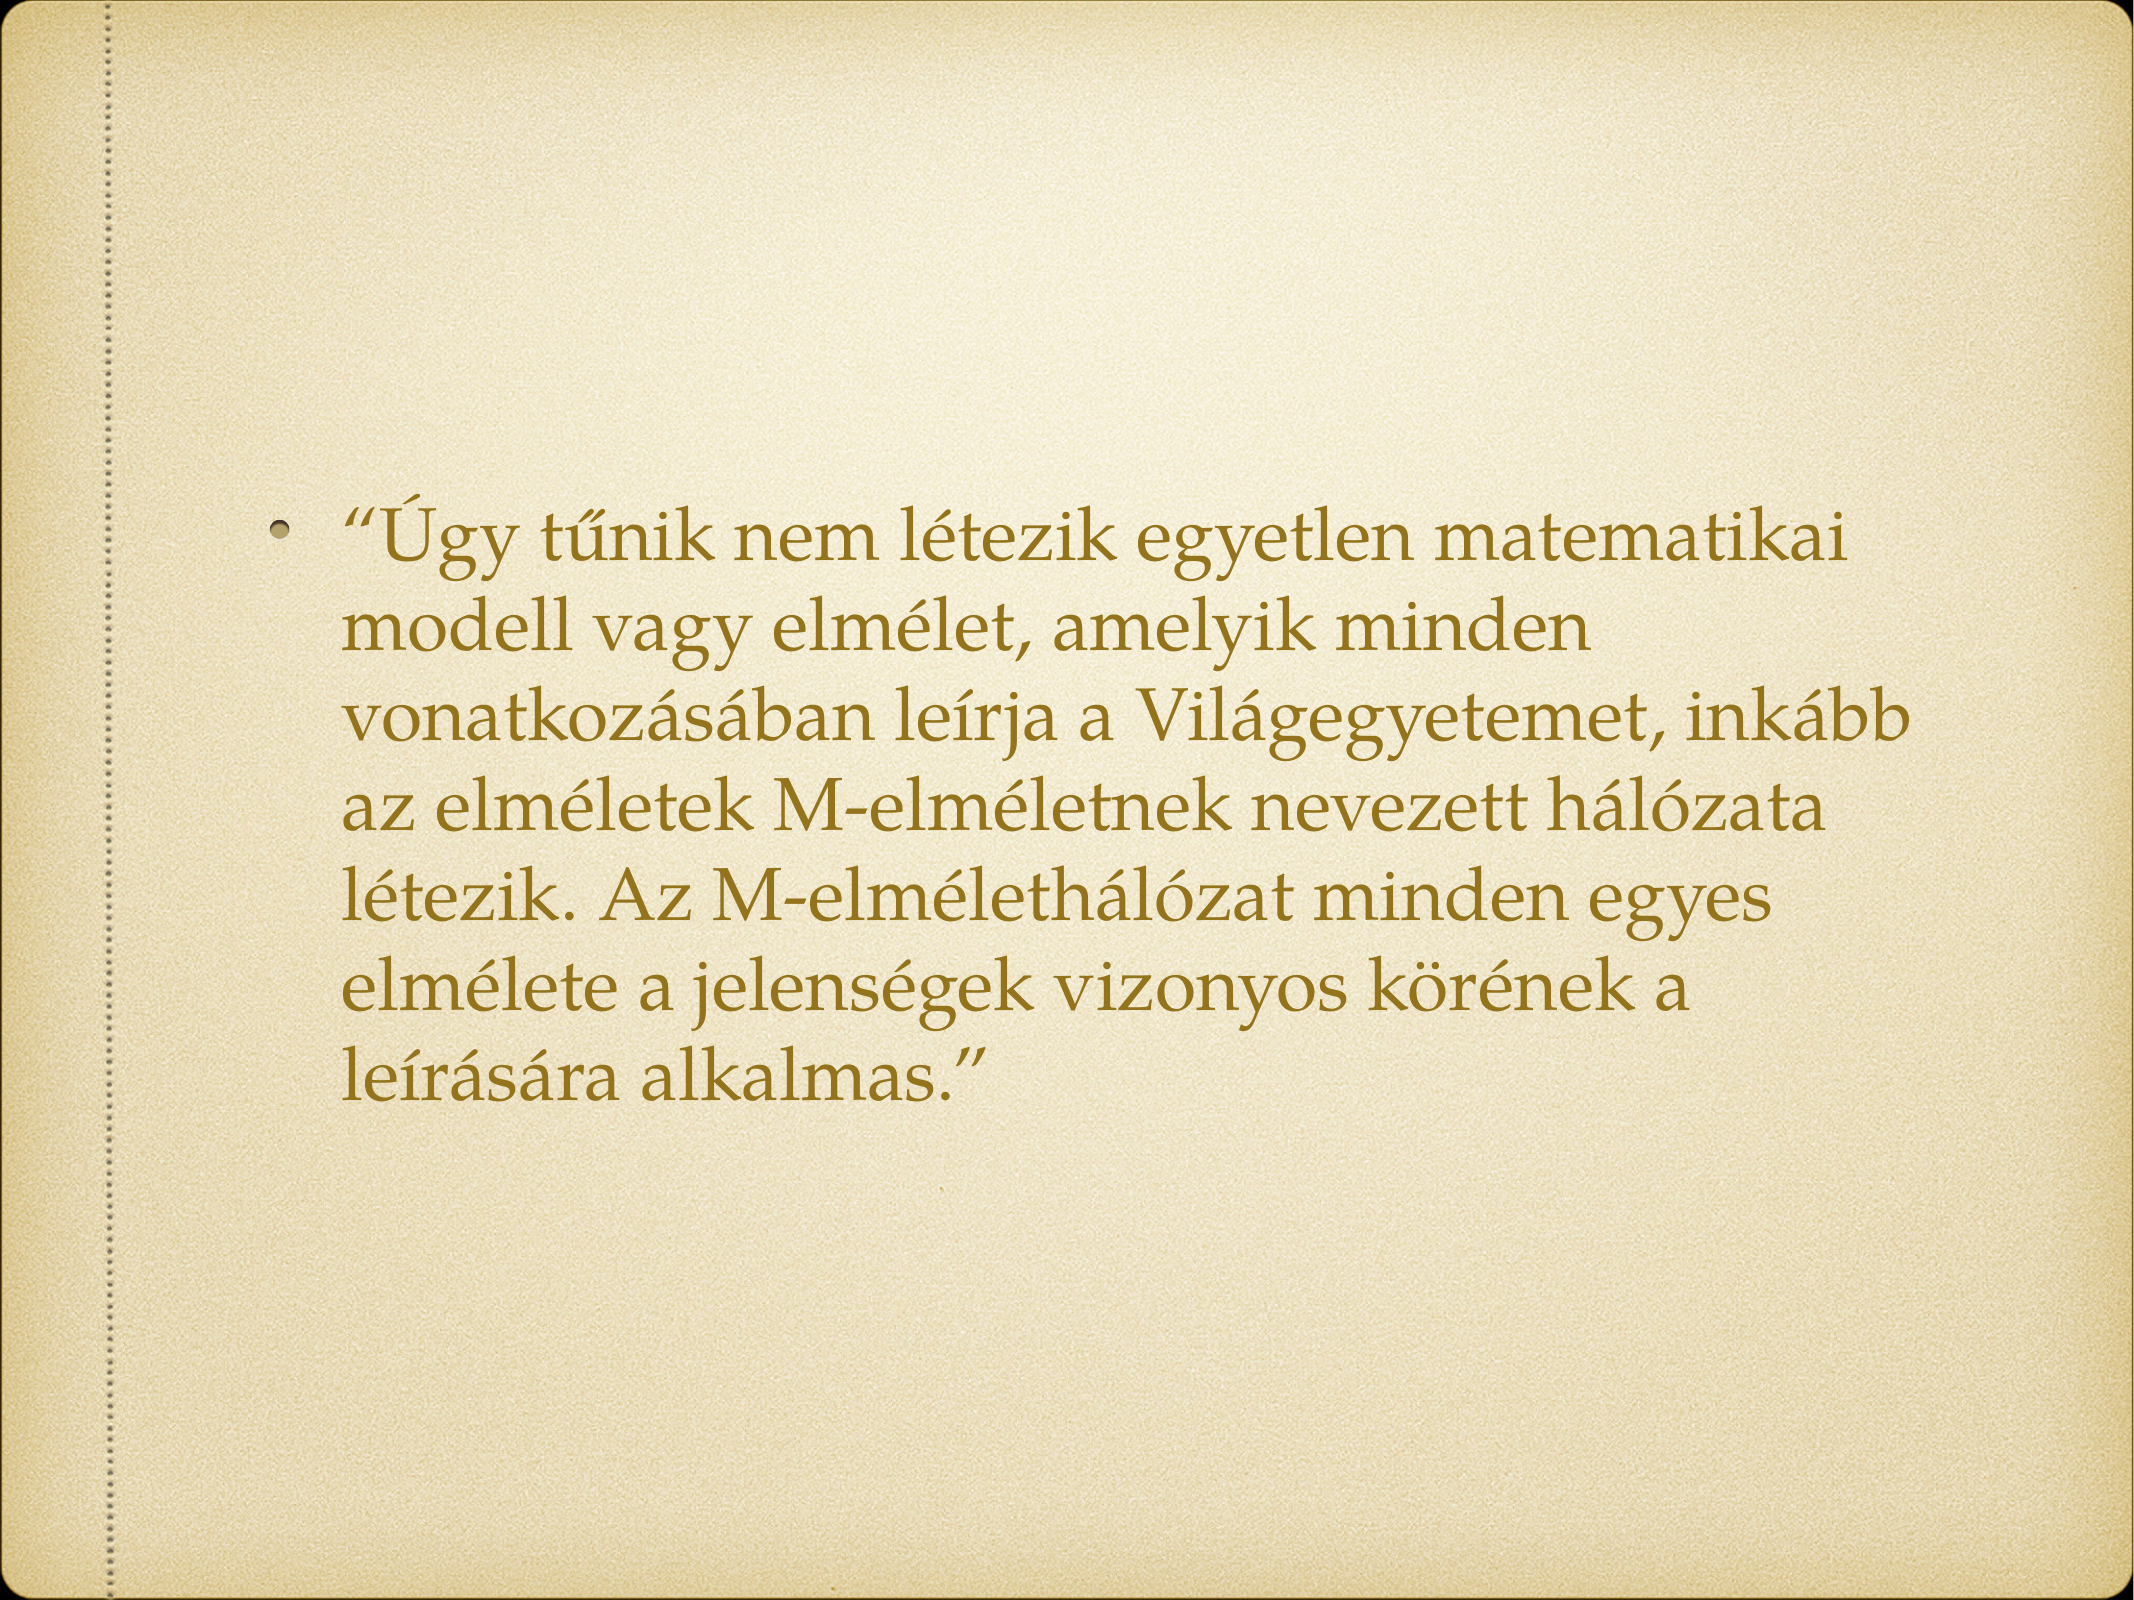

“Úgy tűnik nem létezik egyetlen matematikai modell vagy elmélet, amelyik minden vonatkozásában leírja a Világegyetemet, inkább az elméletek M-elméletnek nevezett hálózata létezik. Az M-elmélethálózat minden egyes elmélete a jelenségek vizonyos körének a leírására alkalmas.”